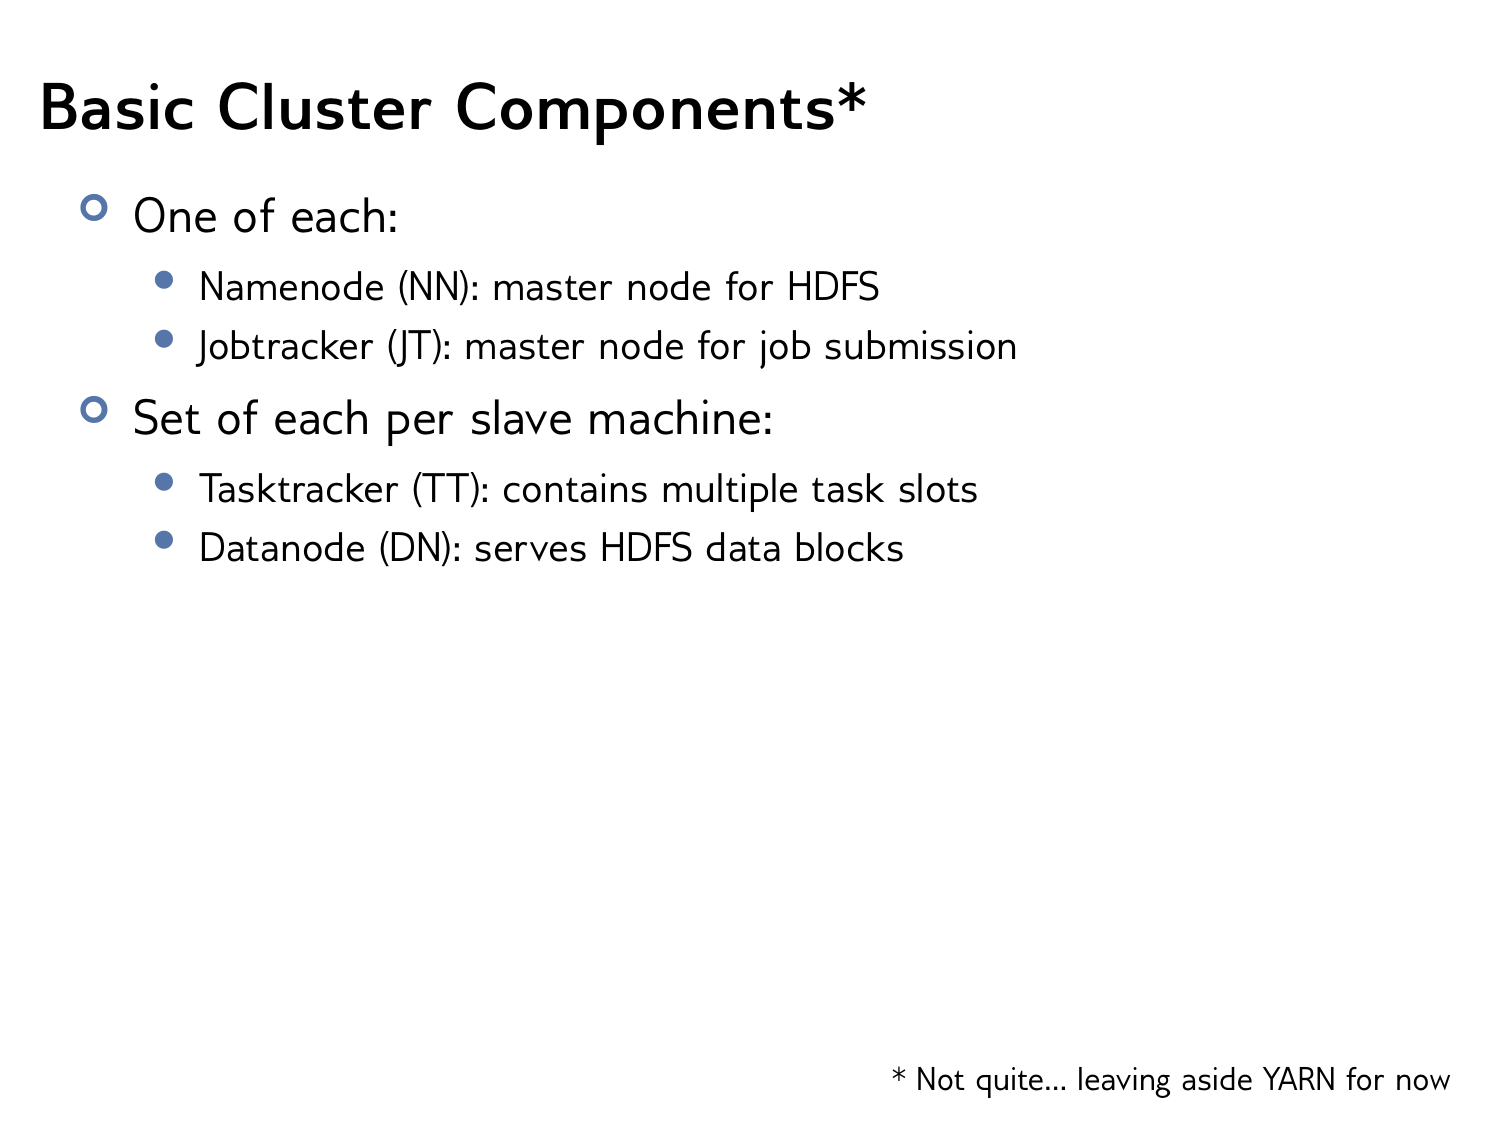

# Basic Cluster Components*
One of each:
Namenode (NN): master node for HDFS
Jobtracker (JT): master node for job submission
Set of each per slave machine:
Tasktracker (TT): contains multiple task slots
Datanode (DN): serves HDFS data blocks
* Not quite… leaving aside YARN for now